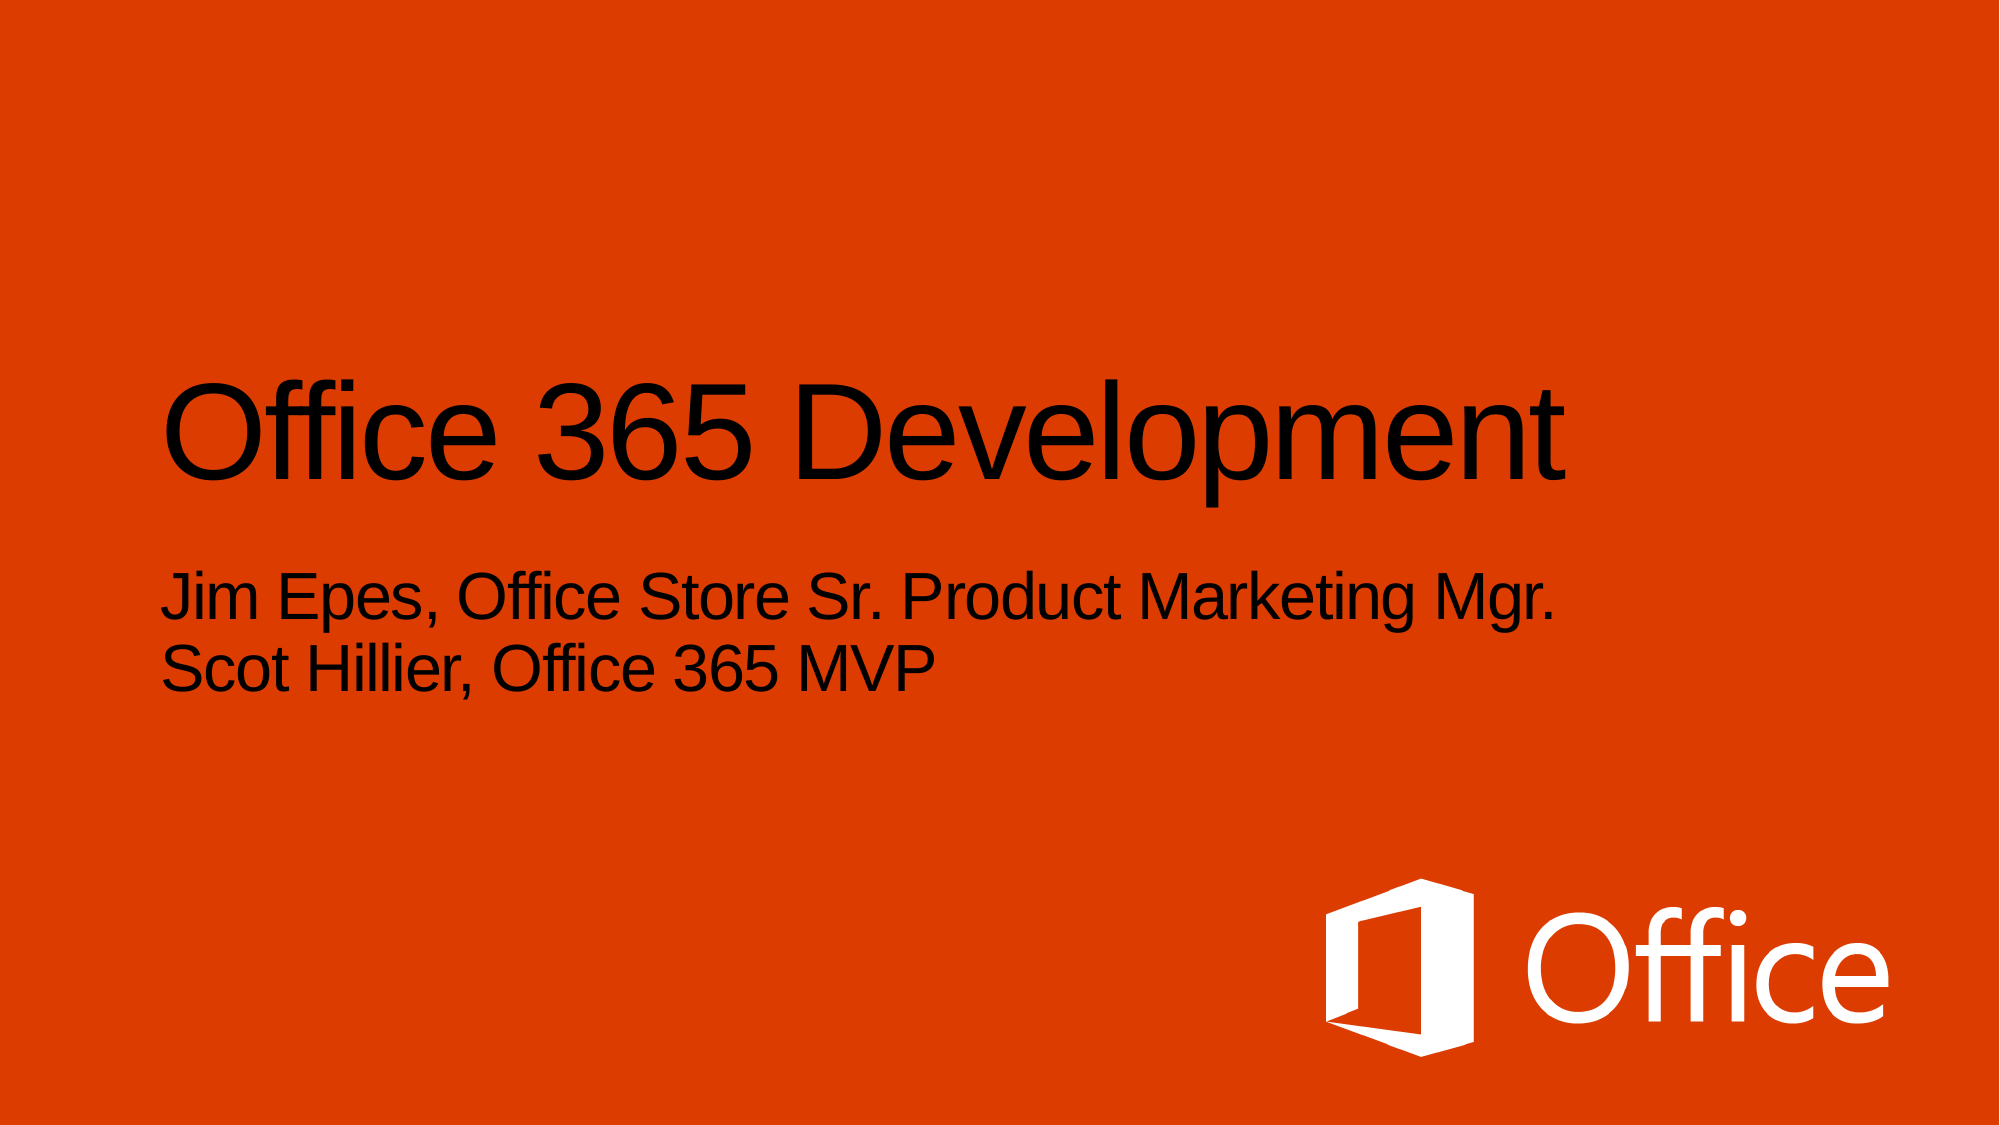

# Office 365 Development
Jim Epes, Office Store Sr. Product Marketing Mgr.
Scot Hillier, Office 365 MVP